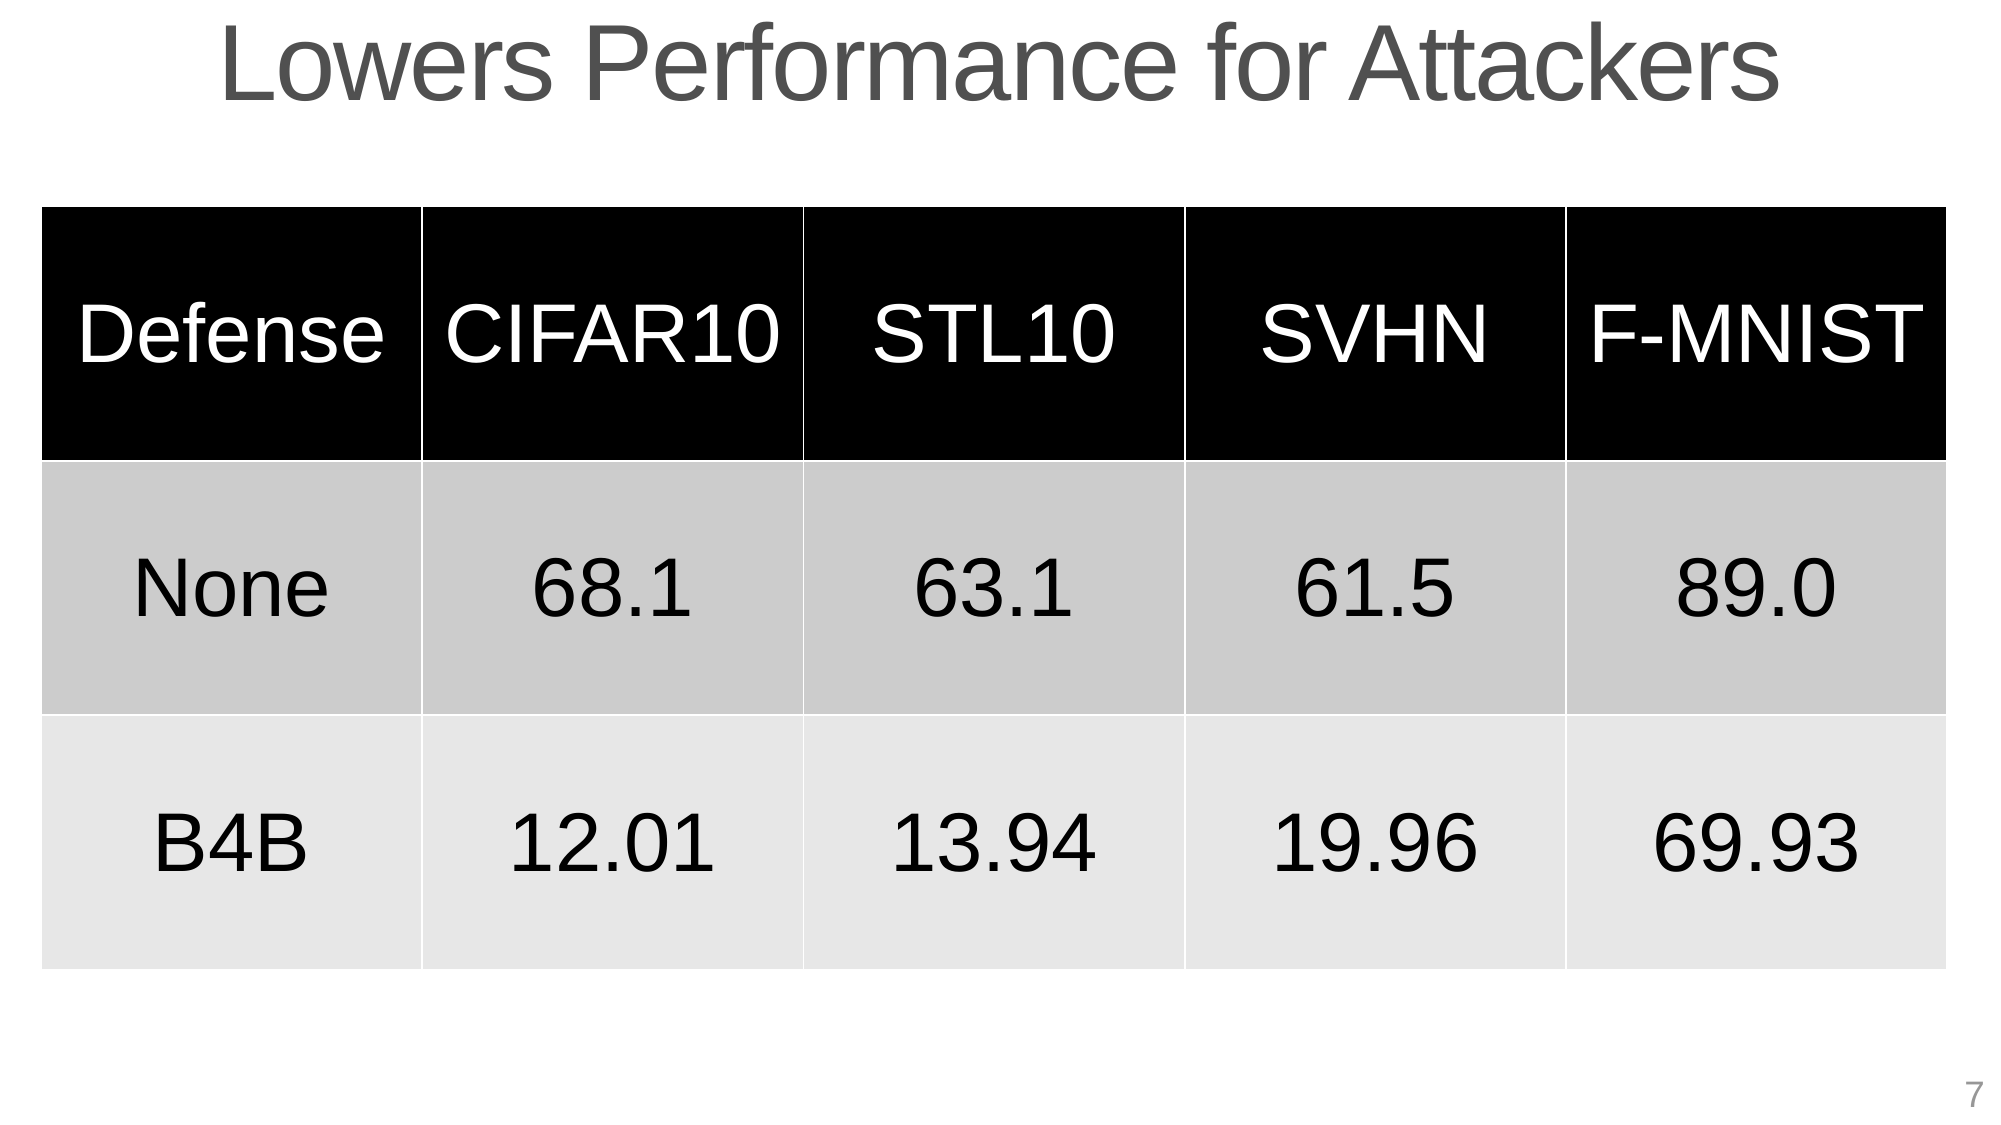

Lowers Performance for Attackers
| Defense | CIFAR10 | STL10 | SVHN | F-MNIST |
| --- | --- | --- | --- | --- |
| None | 68.1 | 63.1 | 61.5 | 89.0 |
| B4B | 12.01 | 13.94 | 19.96 | 69.93 |
7